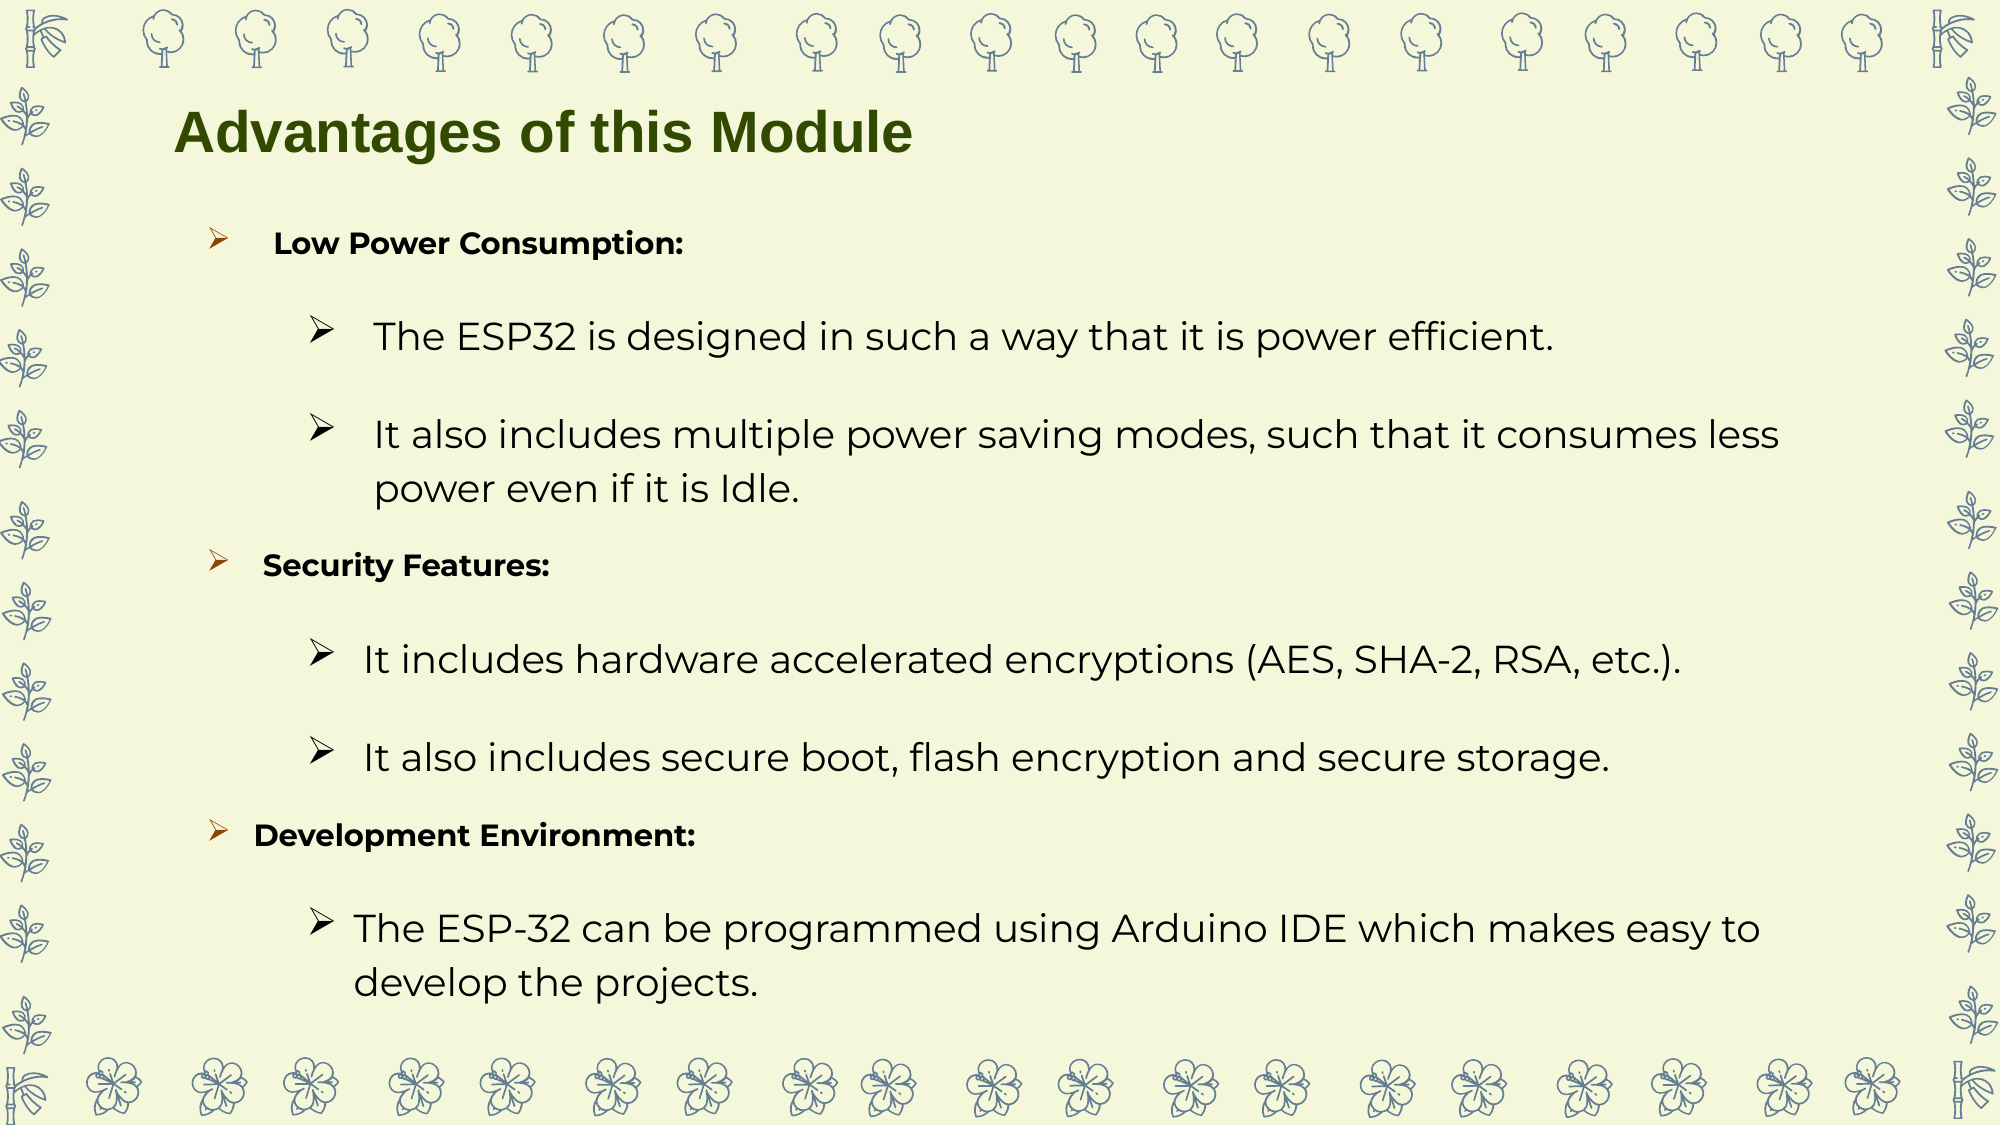

# Advantages of this Module
Low Power Consumption:
The ESP32 is designed in such a way that it is power efficient.
It also includes multiple power saving modes, such that it consumes less power even if it is Idle.

Security Features:
It includes hardware accelerated encryptions (AES, SHA-2, RSA, etc.).
It also includes secure boot, flash encryption and secure storage.

Development Environment:
The ESP-32 can be programmed using Arduino IDE which makes easy to develop the projects.